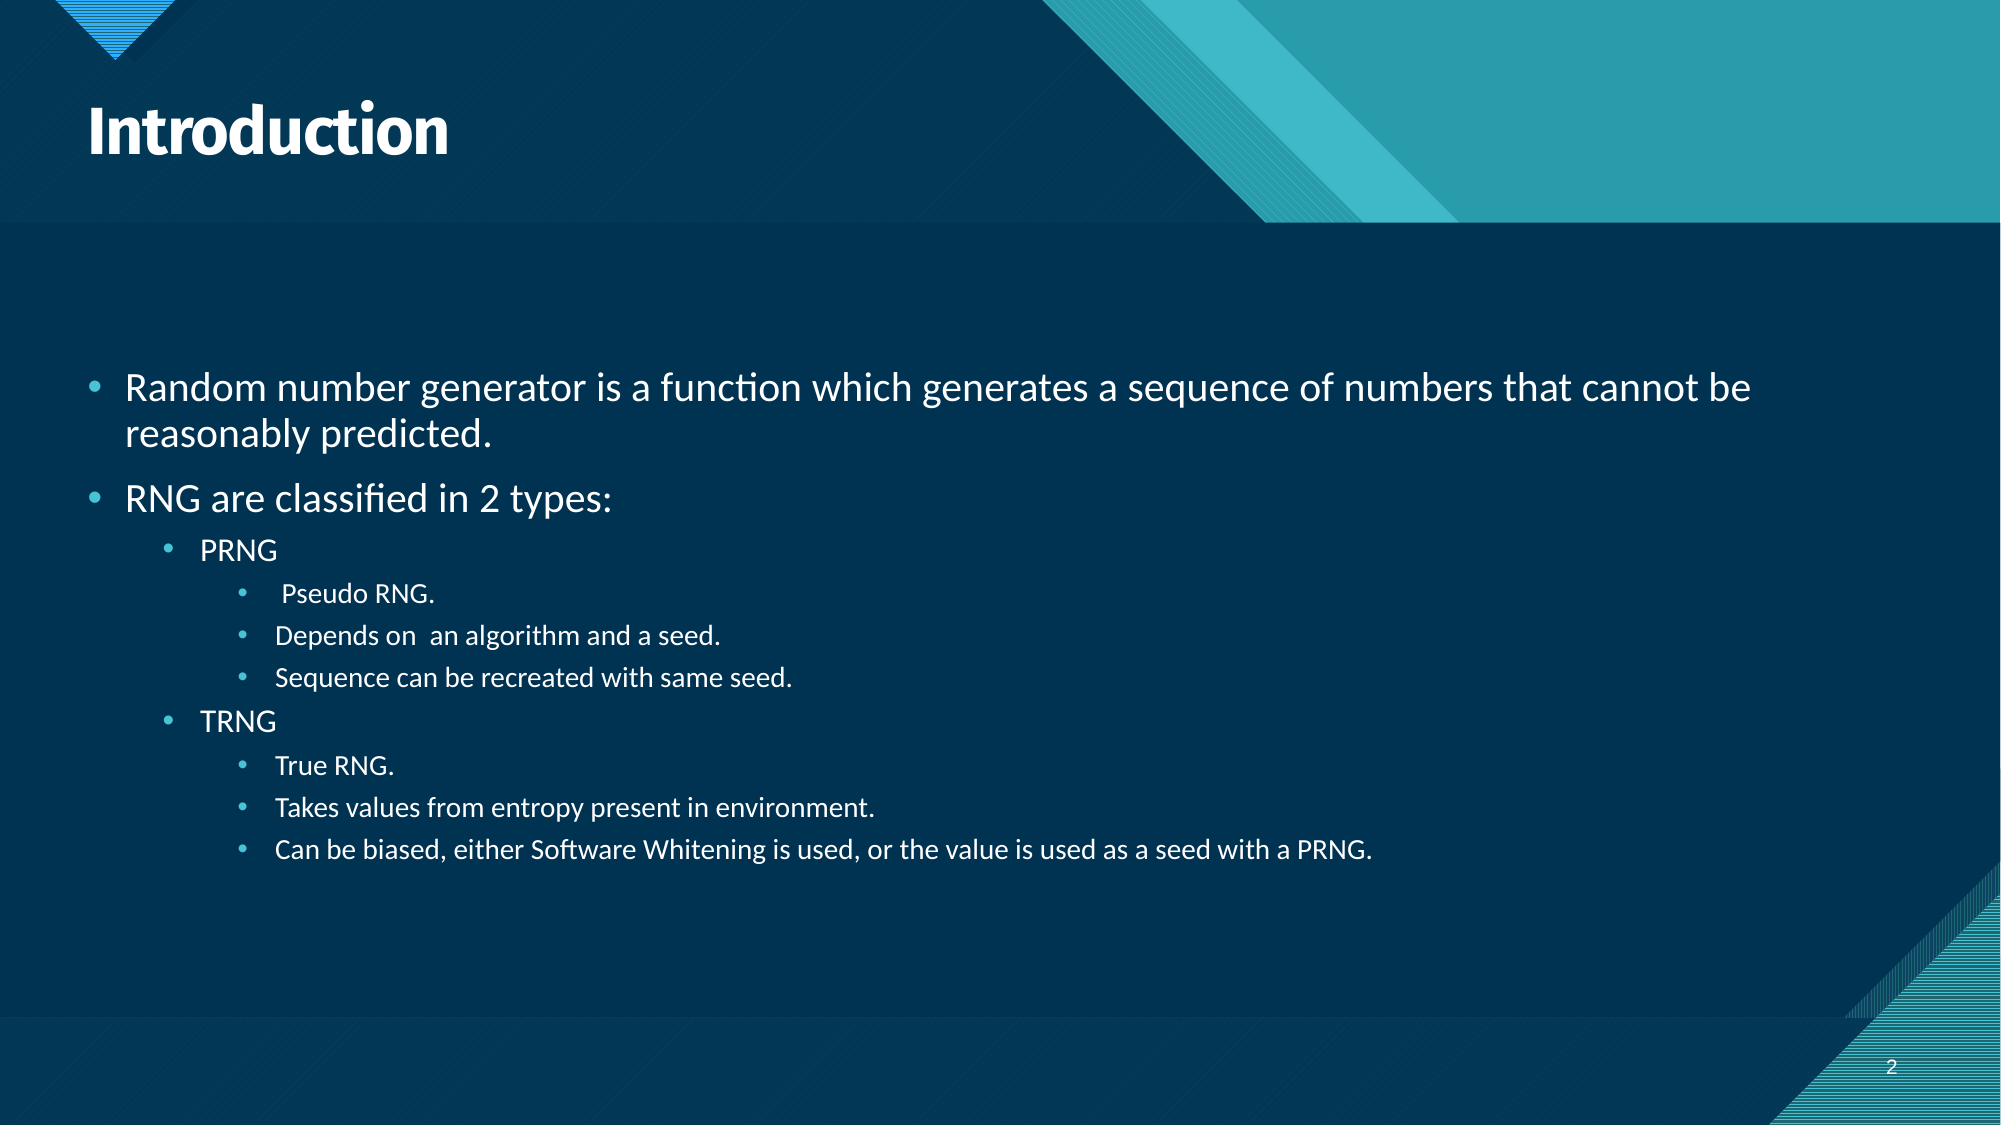

# Introduction
Random number generator is a function which generates a sequence of numbers that cannot be reasonably predicted.
RNG are classified in 2 types:
PRNG
 Pseudo RNG.
Depends on  an algorithm and a seed.
Sequence can be recreated with same seed.
TRNG
True RNG.
Takes values from entropy present in environment.
Can be biased, either Software Whitening is used, or the value is used as a seed with a PRNG.
2